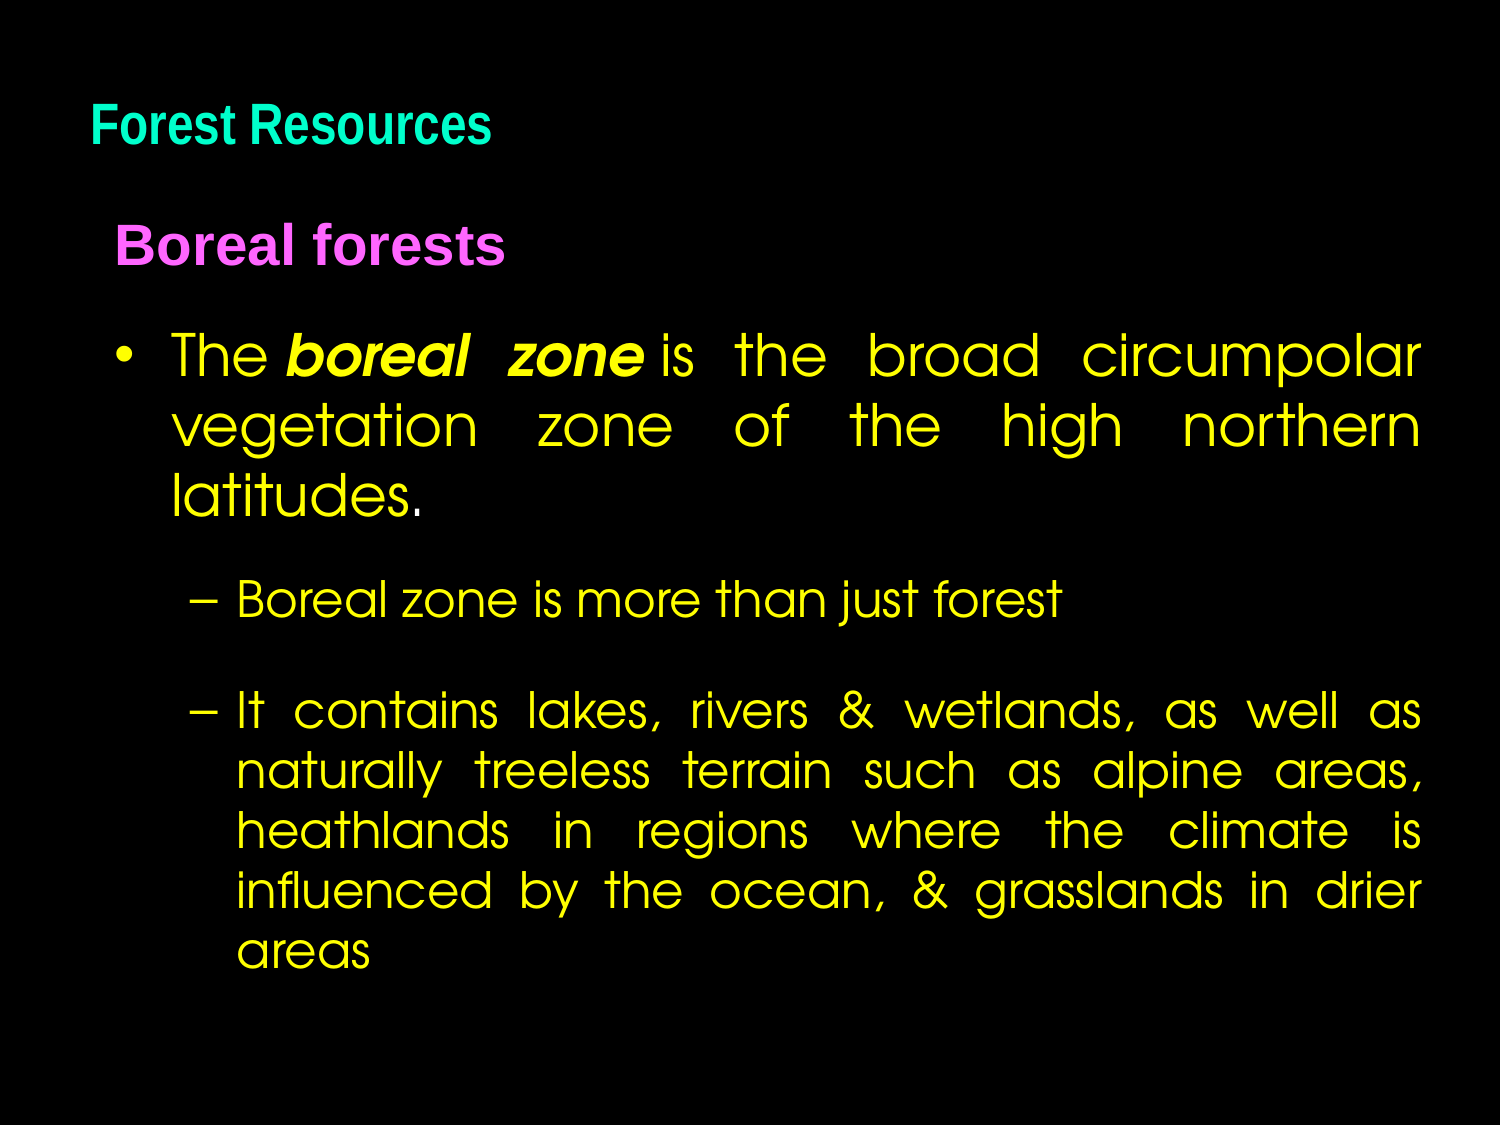

Forest Resources
Boreal forests

The boreal zone is the broad circumpolar vegetation zone of the high northern latitudes.

Boreal zone is more than just forest

It contains lakes, rivers & wetlands, as well as naturally treeless terrain such as alpine areas, heathlands in regions where the climate is influenced by the ocean, & grasslands in drier areas